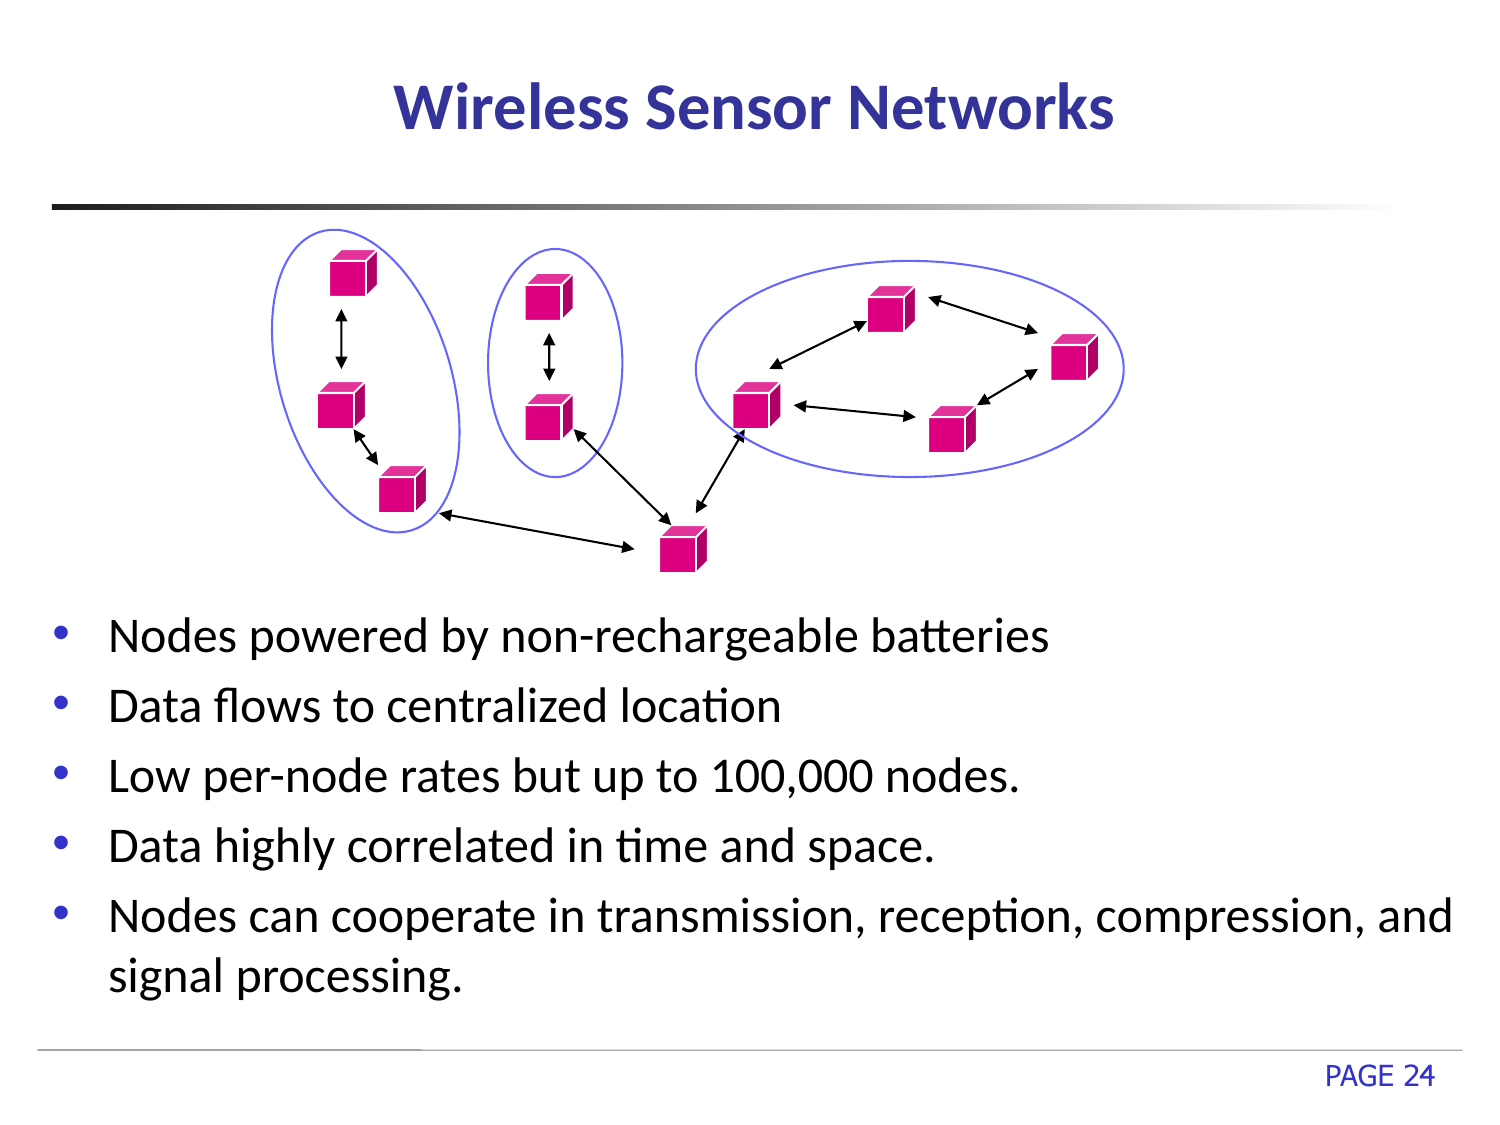

# Wireless Sensor Networks

Nodes powered by non-rechargeable batteries
Data flows to centralized location
Low per-node rates but up to 100,000 nodes.
Data highly correlated in time and space.
Nodes can cooperate in transmission, reception, compression, and signal processing.